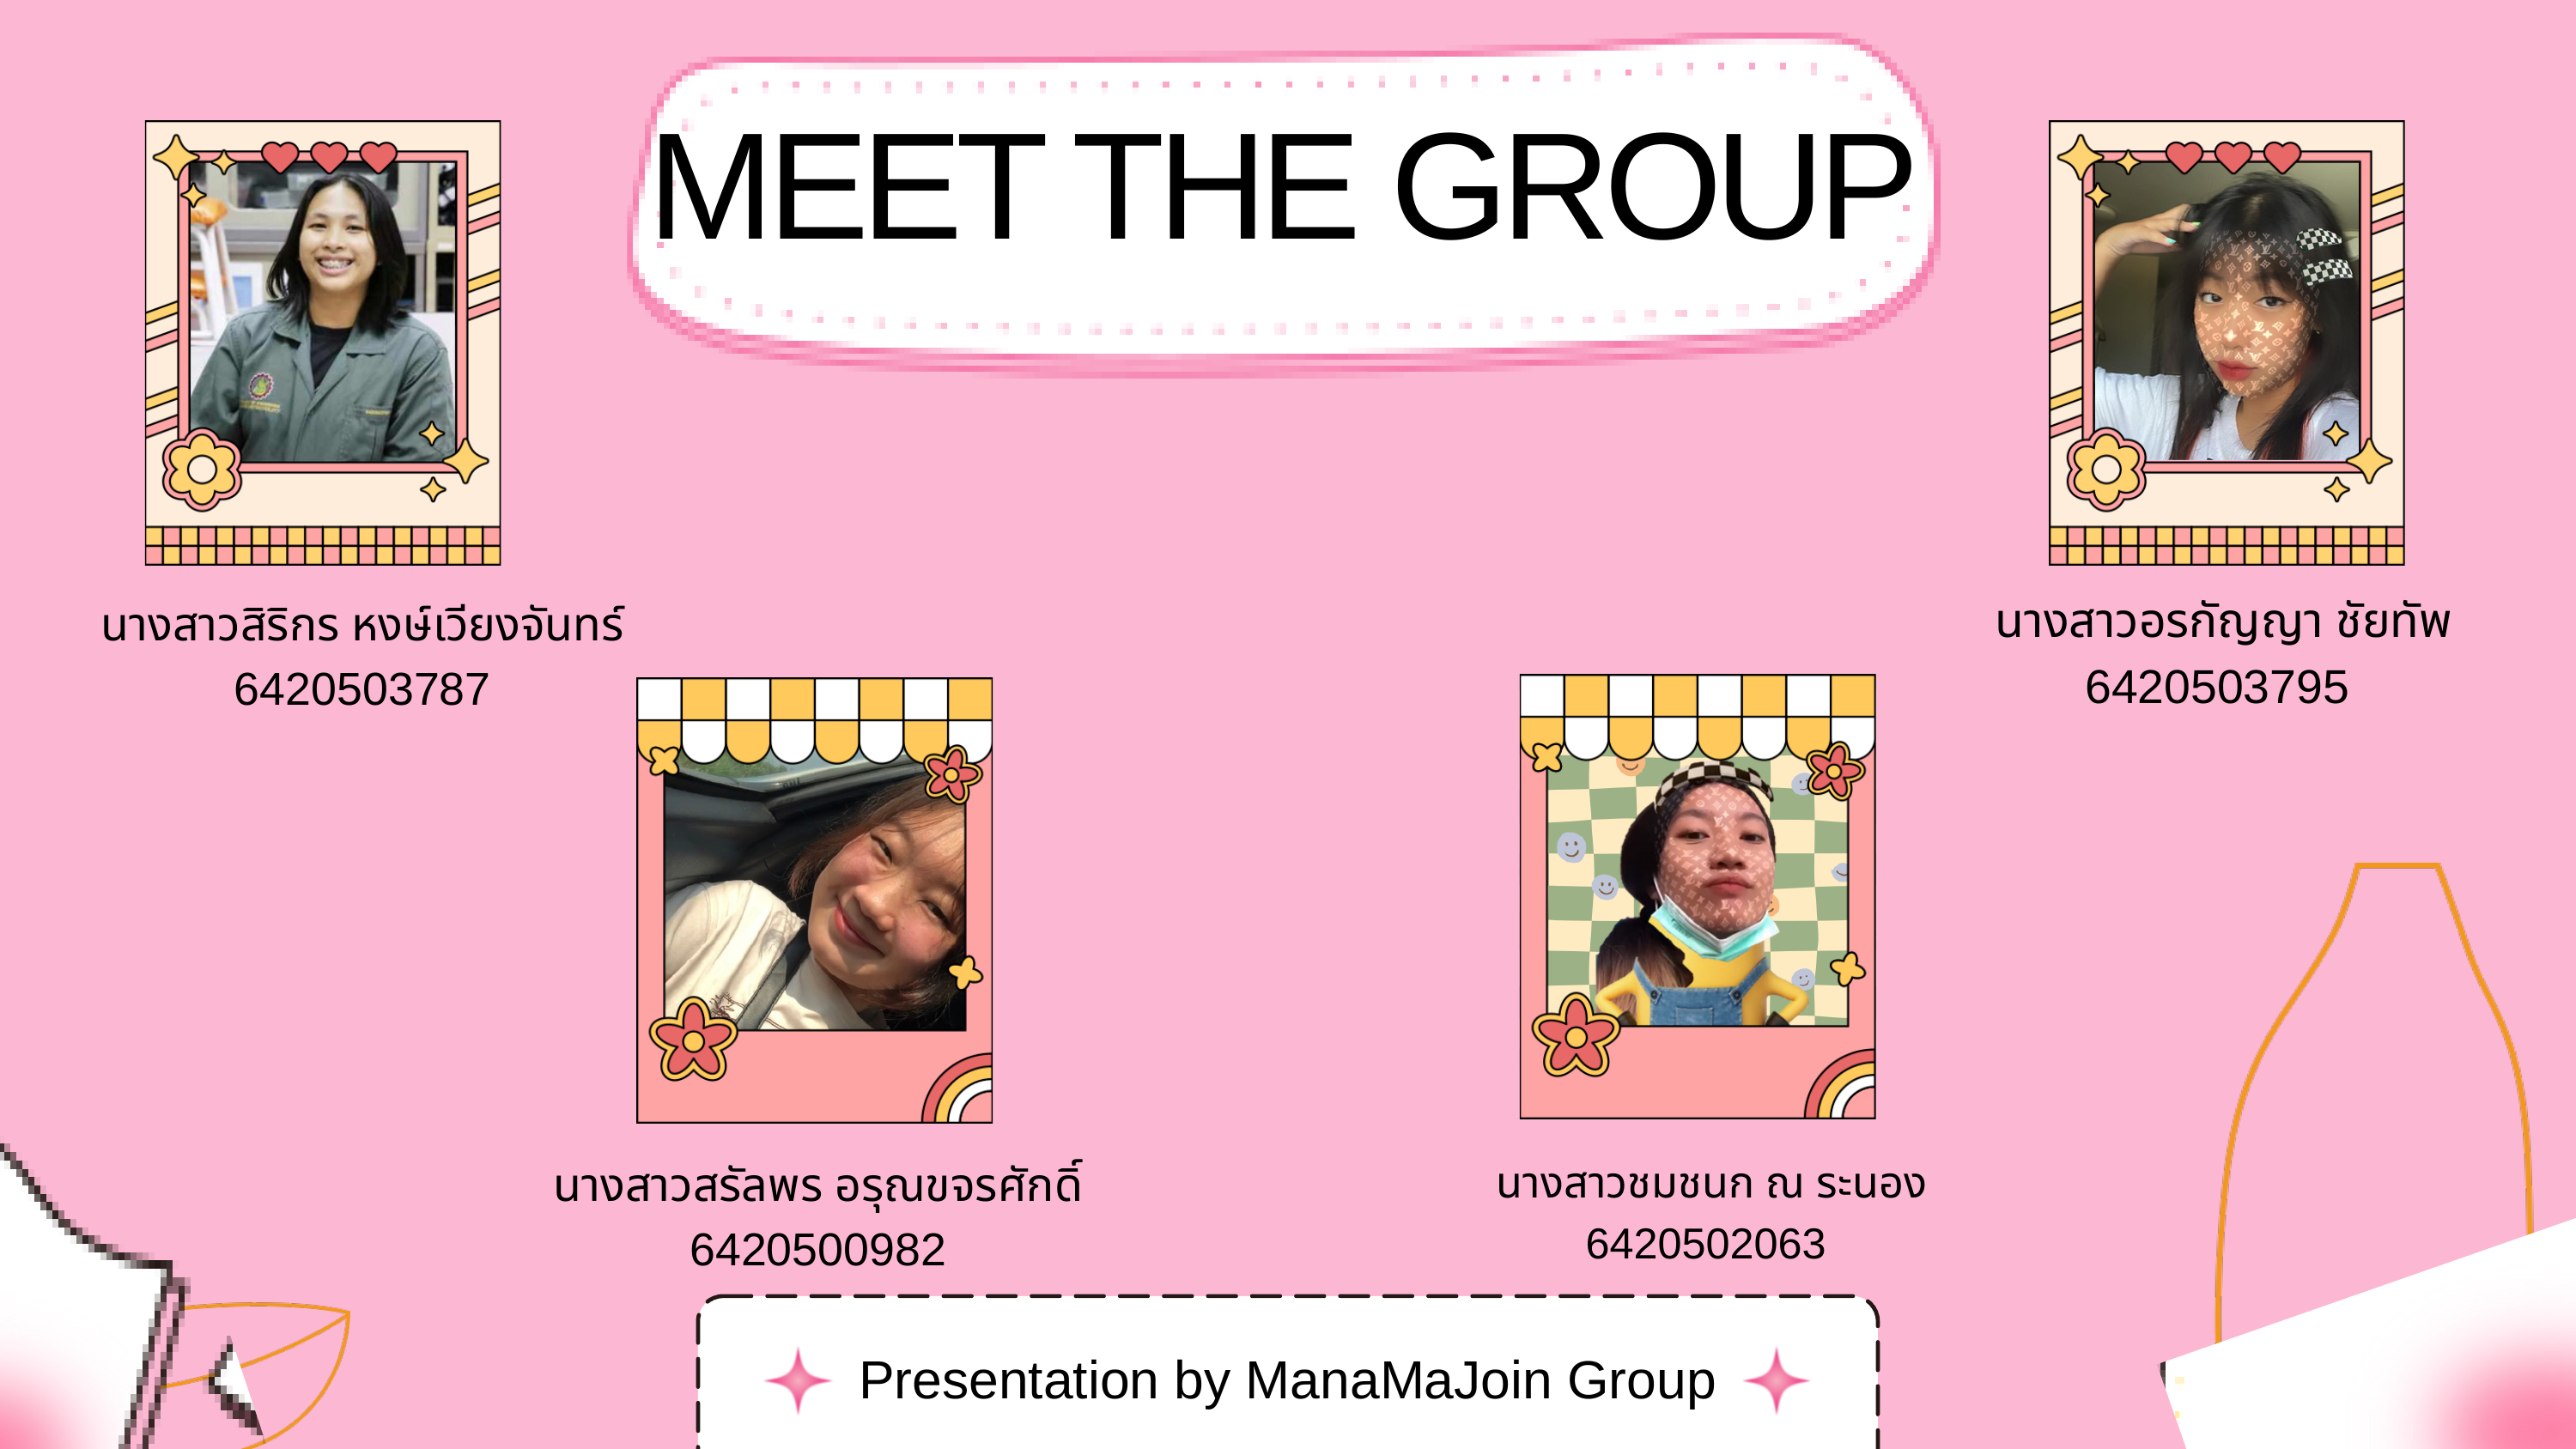

MEET THE GROUP

นางสาวอรกัญญา ชัยทัพ
6420503795
นางสาวสิริกร หงษ์เวียงจันทร์
6420503787

นางสาวสรัลพร อรุณขจรศักดิ์
6420500982
นางสาวชมชนก ณ ระนอง
6420502063

Presentation by ManaMaJoin Group